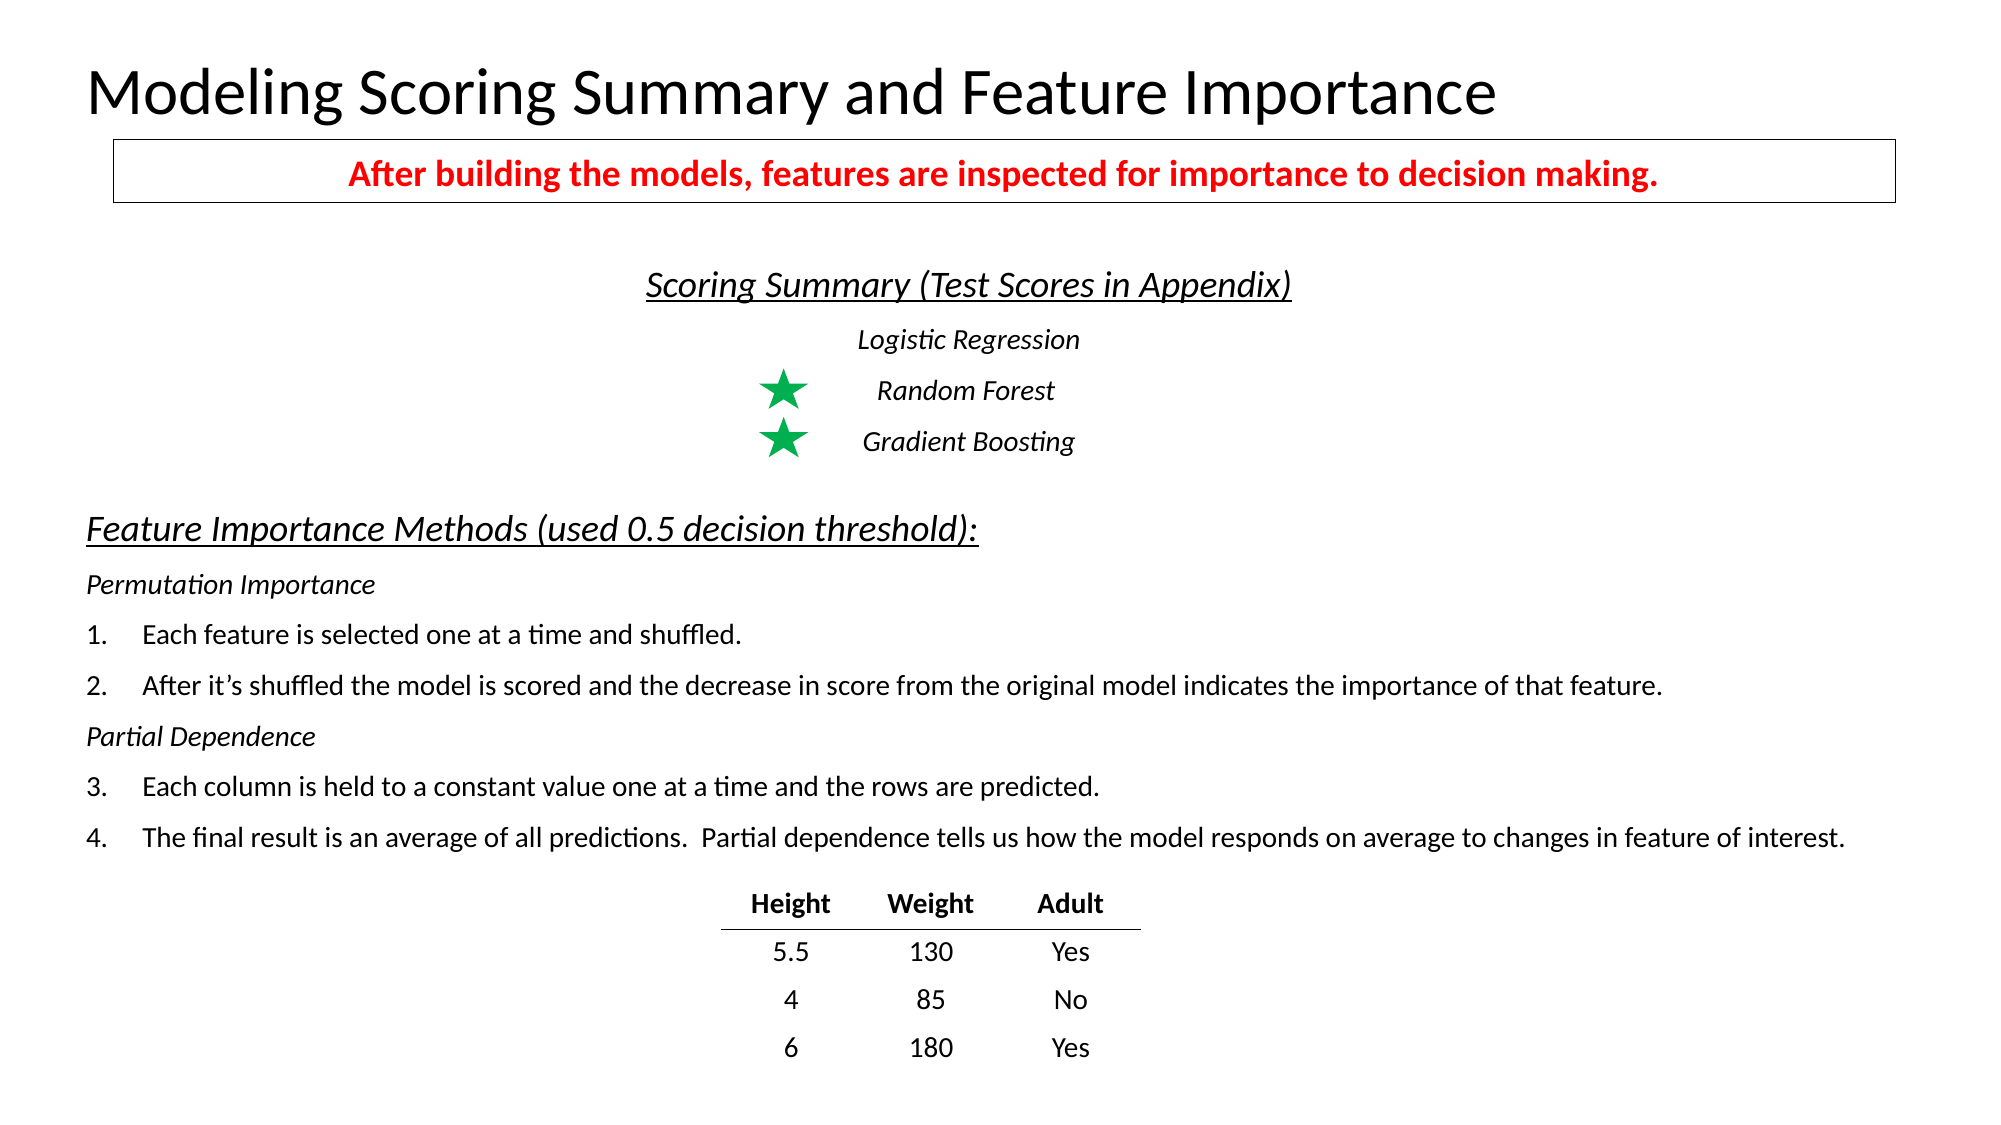

# Modeling Scoring Summary and Feature Importance
After building the models, features are inspected for importance to decision making.
Scoring Summary (Test Scores in Appendix)
Logistic Regression
Random Forest
Gradient Boosting

Feature Importance Methods (used 0.5 decision threshold):
Permutation Importance
Each feature is selected one at a time and shuffled.
After it’s shuffled the model is scored and the decrease in score from the original model indicates the importance of that feature.
Partial Dependence
Each column is held to a constant value one at a time and the rows are predicted.
The final result is an average of all predictions.  Partial dependence tells us how the model responds on average to changes in feature of interest.
| Height | Weight | Adult |
| --- | --- | --- |
| 5.5 | 130 | Yes |
| 4 | 85 | No |
| 6 | 180 | Yes |